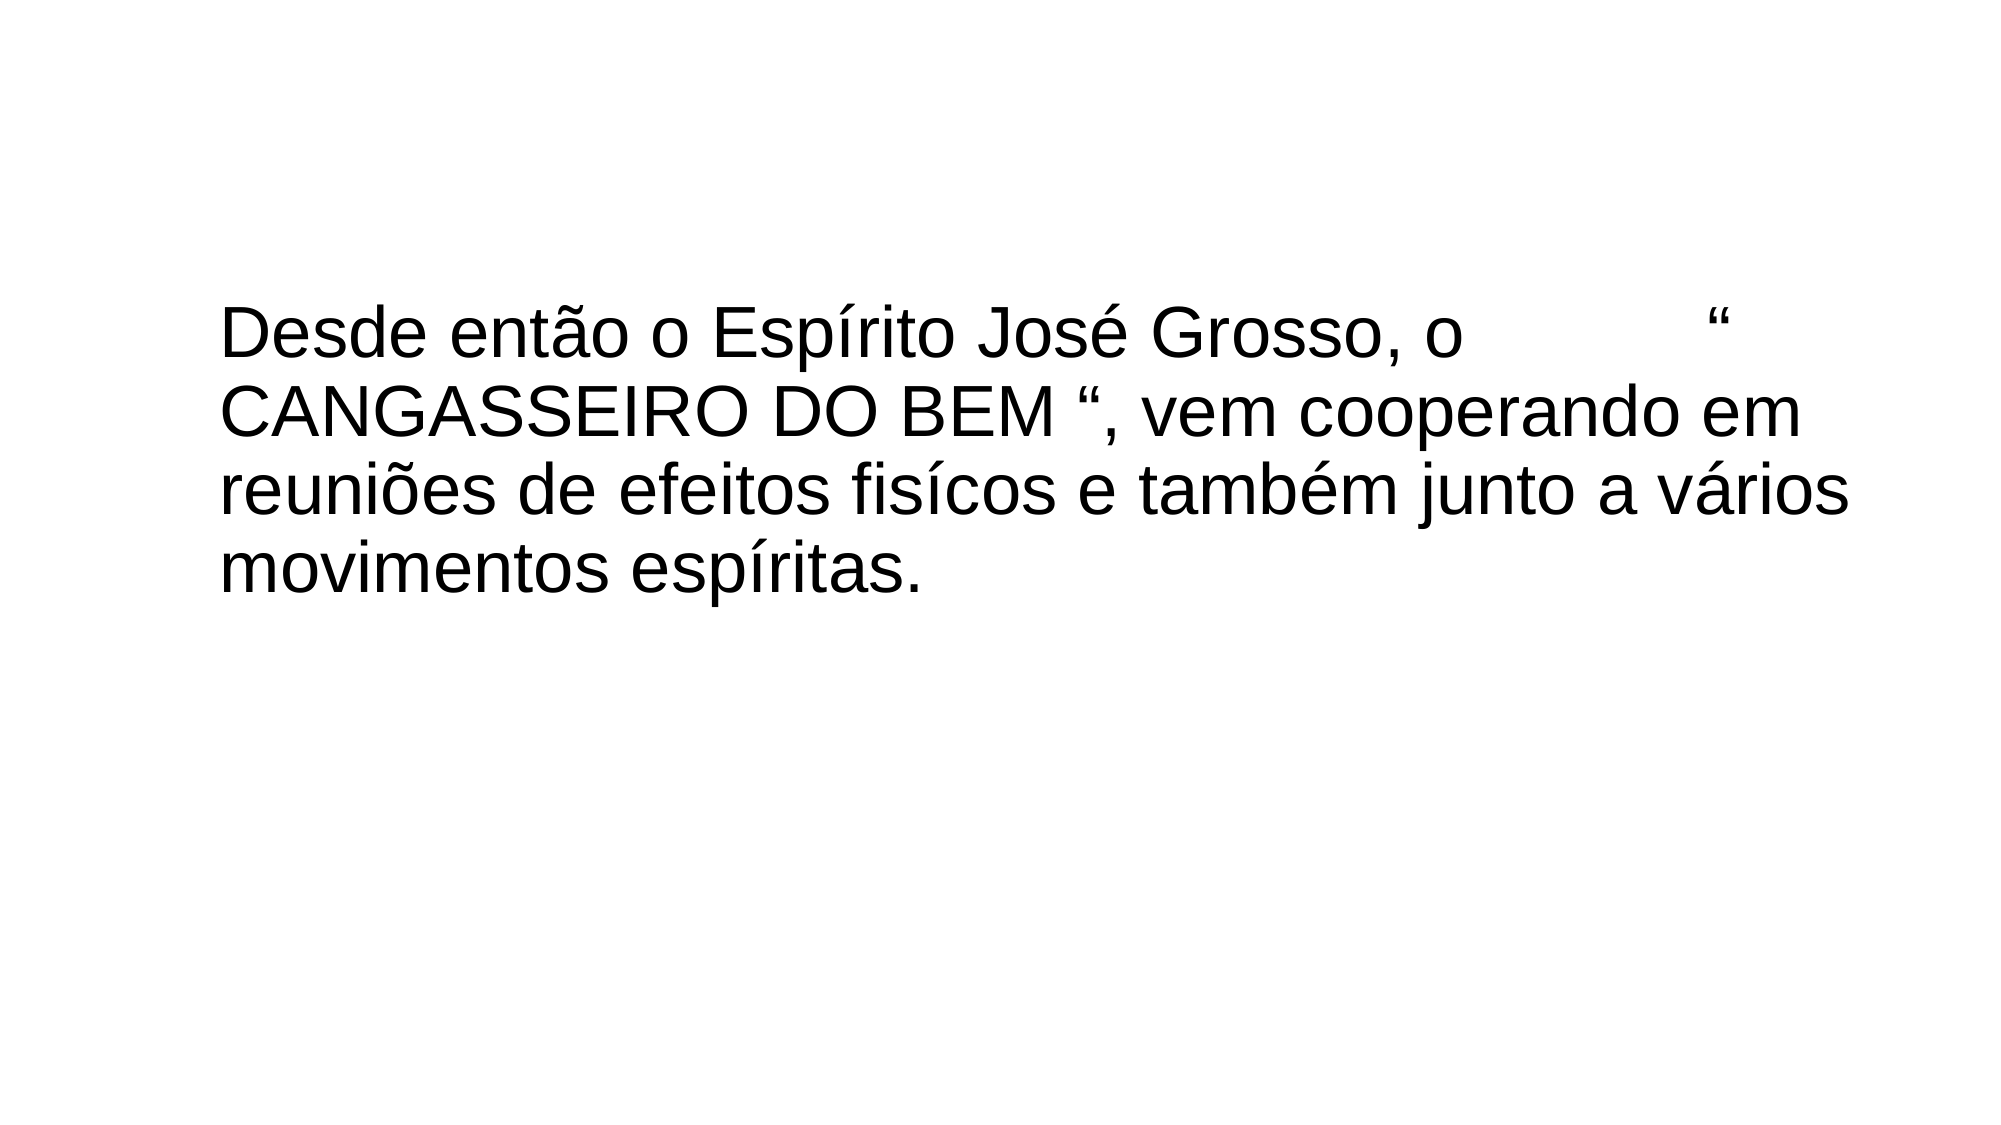

# Desde então o Espírito José Grosso, o            “ CANGASSEIRO DO BEM “, vem cooperando em reuniões de efeitos fisícos e também junto a vários movimentos espíritas.